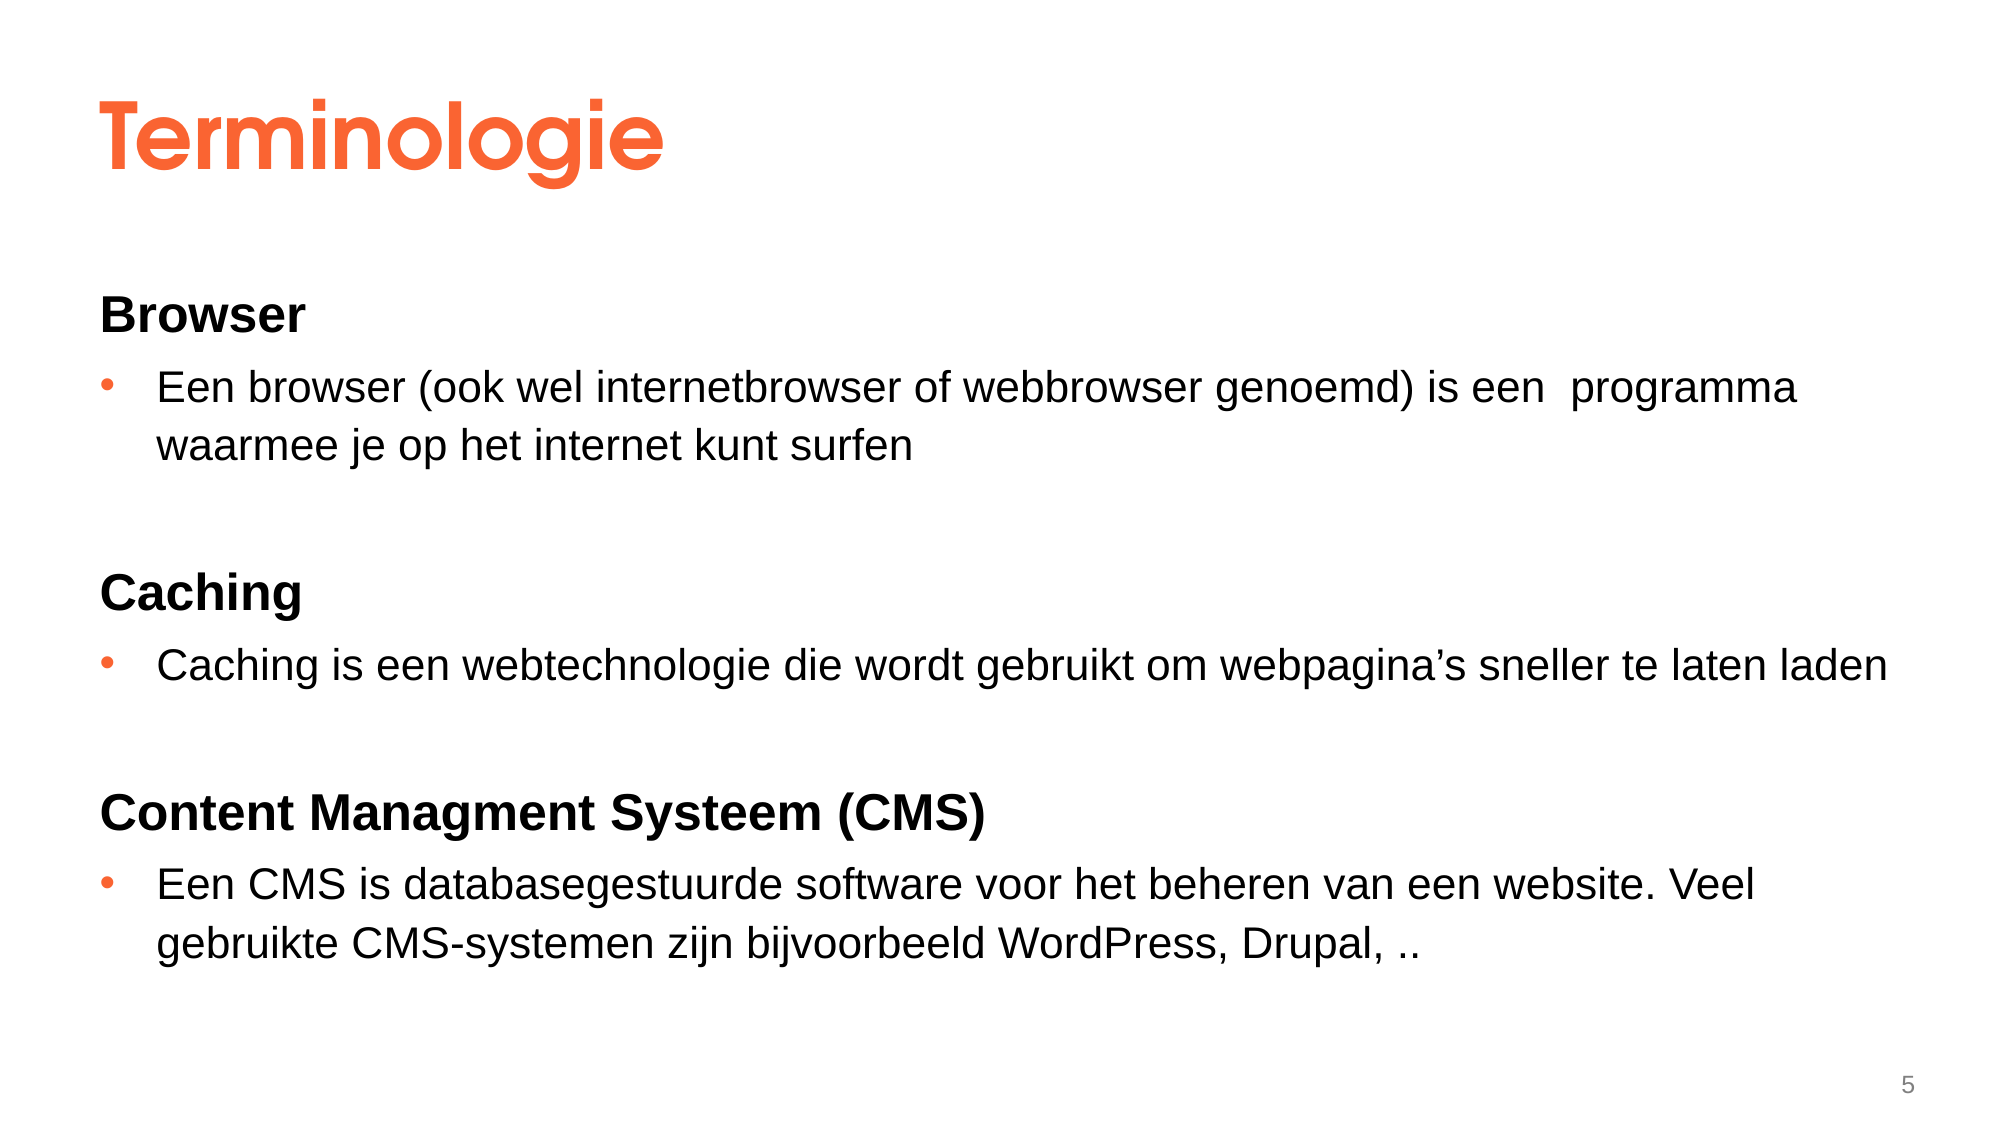

# Terminologie
Browser
Een browser (ook wel internetbrowser of webbrowser genoemd) is een  programma waarmee je op het internet kunt surfen

Caching
Caching is een webtechnologie die wordt gebruikt om webpagina’s sneller te laten laden

Content Managment Systeem (CMS)
Een CMS is databasegestuurde software voor het beheren van een website. Veel gebruikte CMS-systemen zijn bijvoorbeeld WordPress, Drupal, ..

5